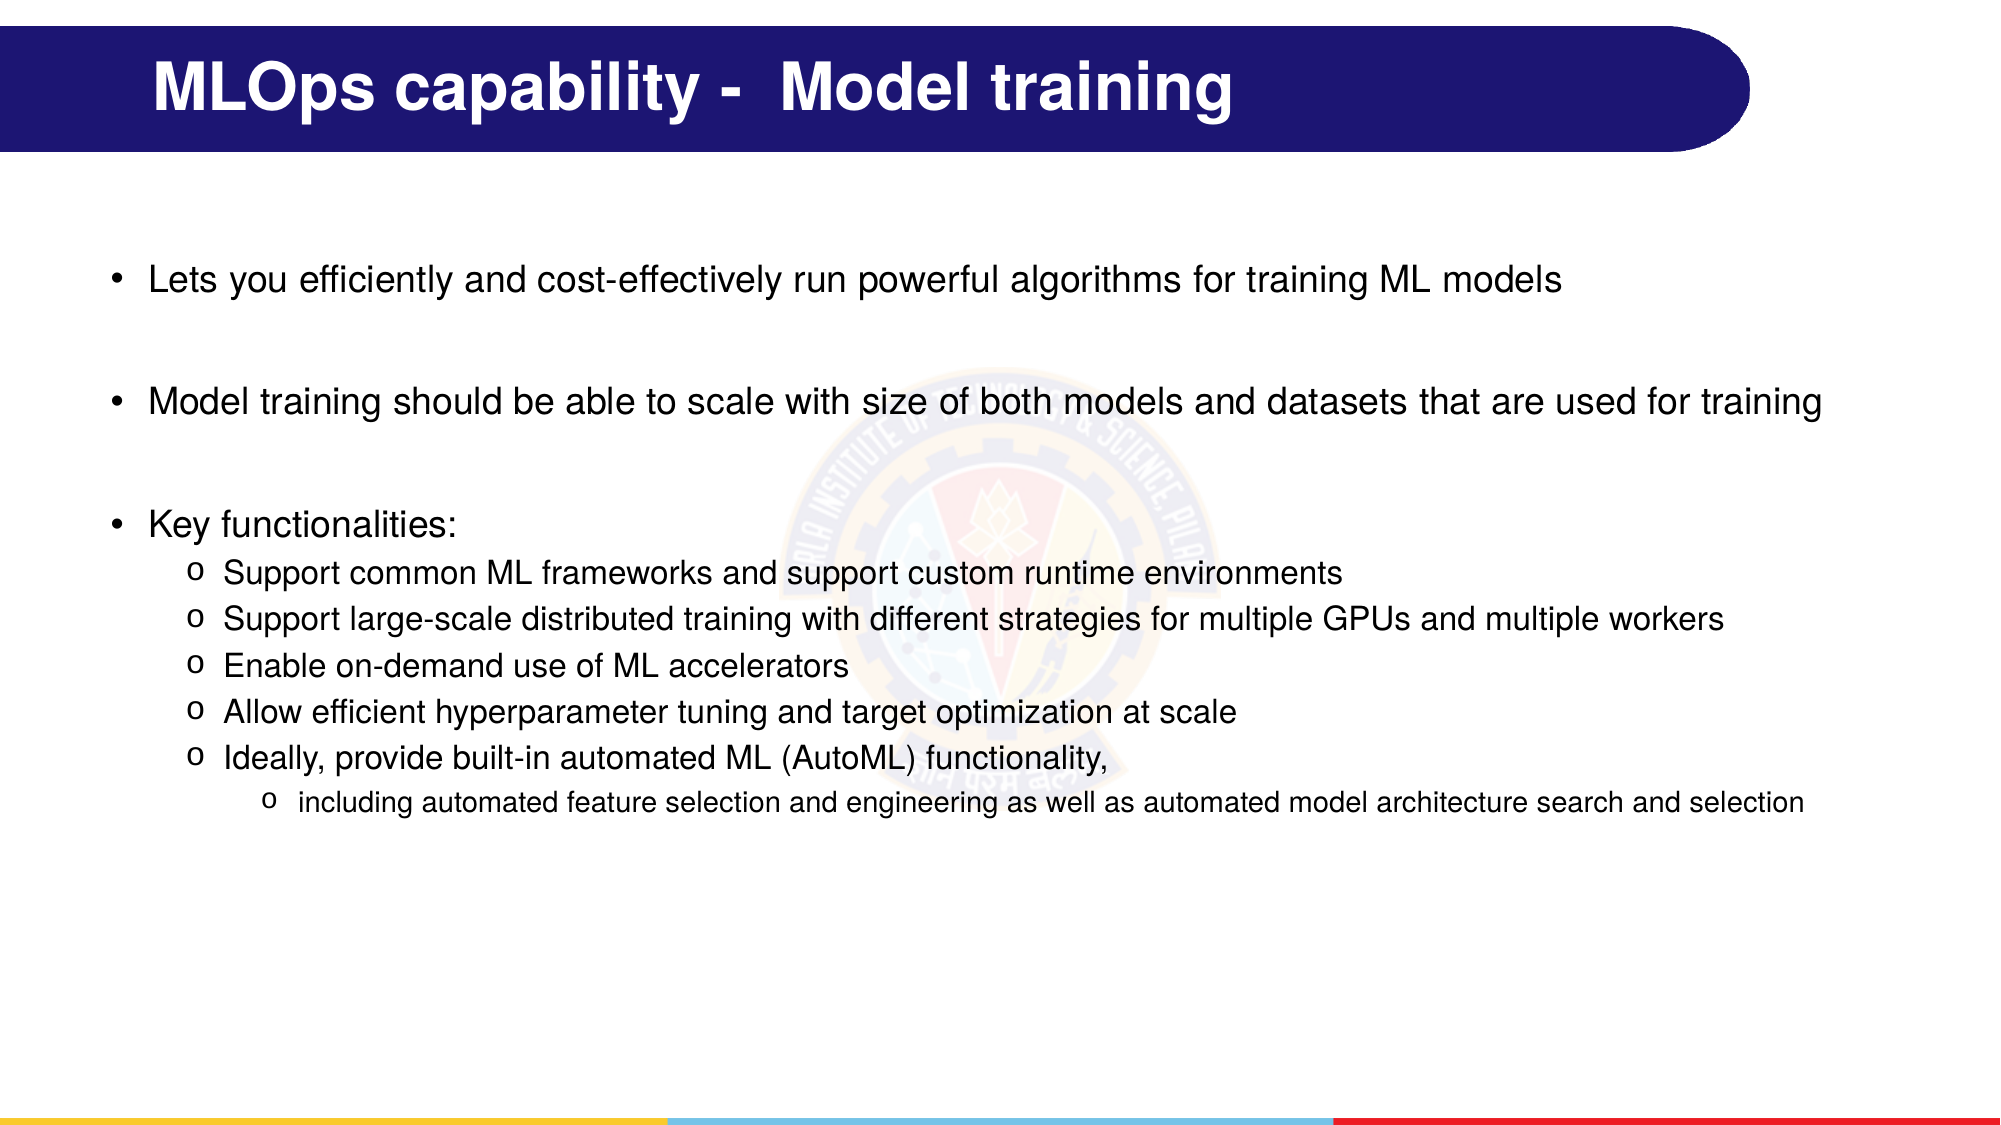

# MLOps capability -  Model training

Lets you efficiently and cost-effectively run powerful algorithms for training ML models

Model training should be able to scale with size of both models and datasets that are used for training

Key functionalities:
Support common ML frameworks and support custom runtime environments
Support large-scale distributed training with different strategies for multiple GPUs and multiple workers
Enable on-demand use of ML accelerators
Allow efficient hyperparameter tuning and target optimization at scale
Ideally, provide built-in automated ML (AutoML) functionality,
including automated feature selection and engineering as well as automated model architecture search and selection